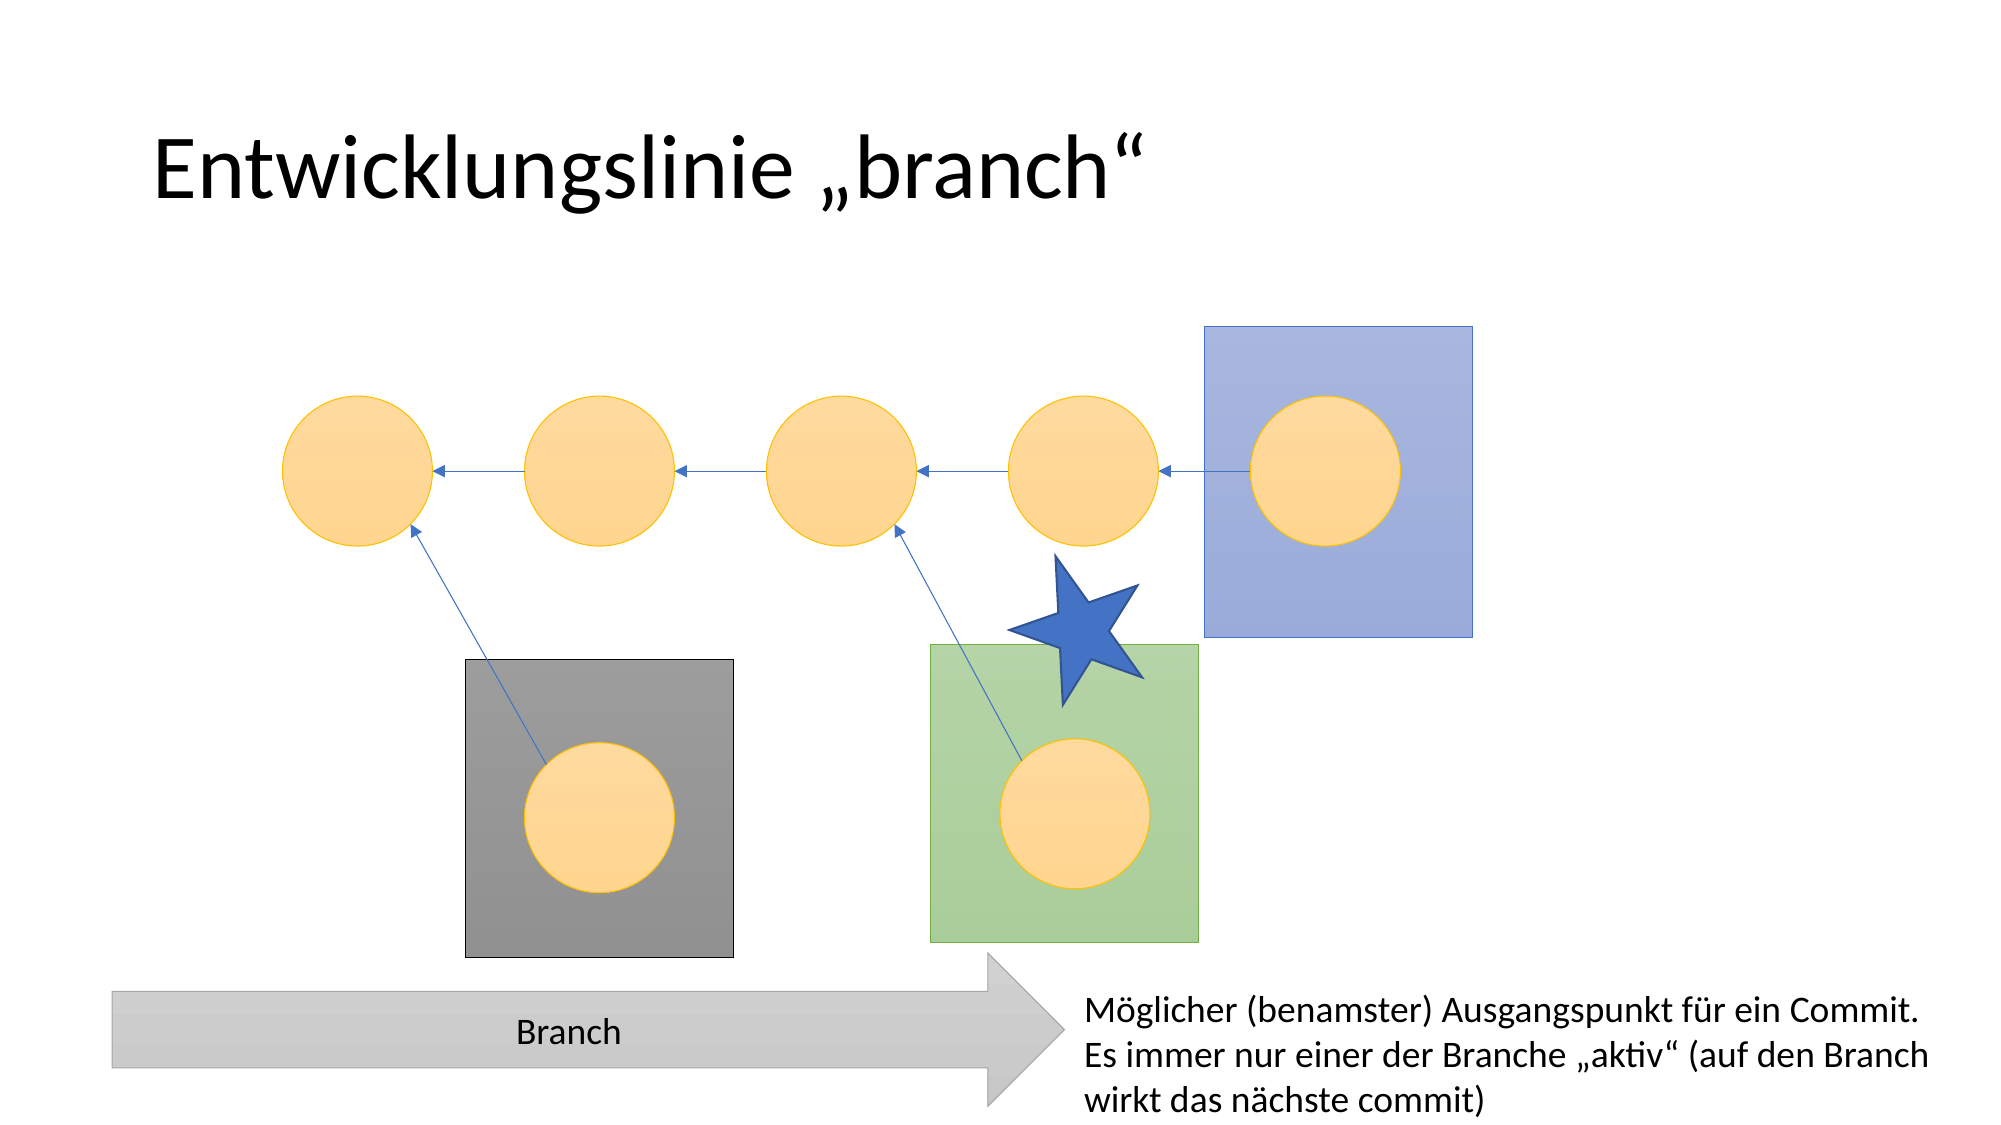

# Entwicklungslinie „branch“

Branch
Möglicher (benamster) Ausgangspunkt für ein Commit.
Es immer nur einer der Branche „aktiv“ (auf den Branch
wirkt das nächste commit)